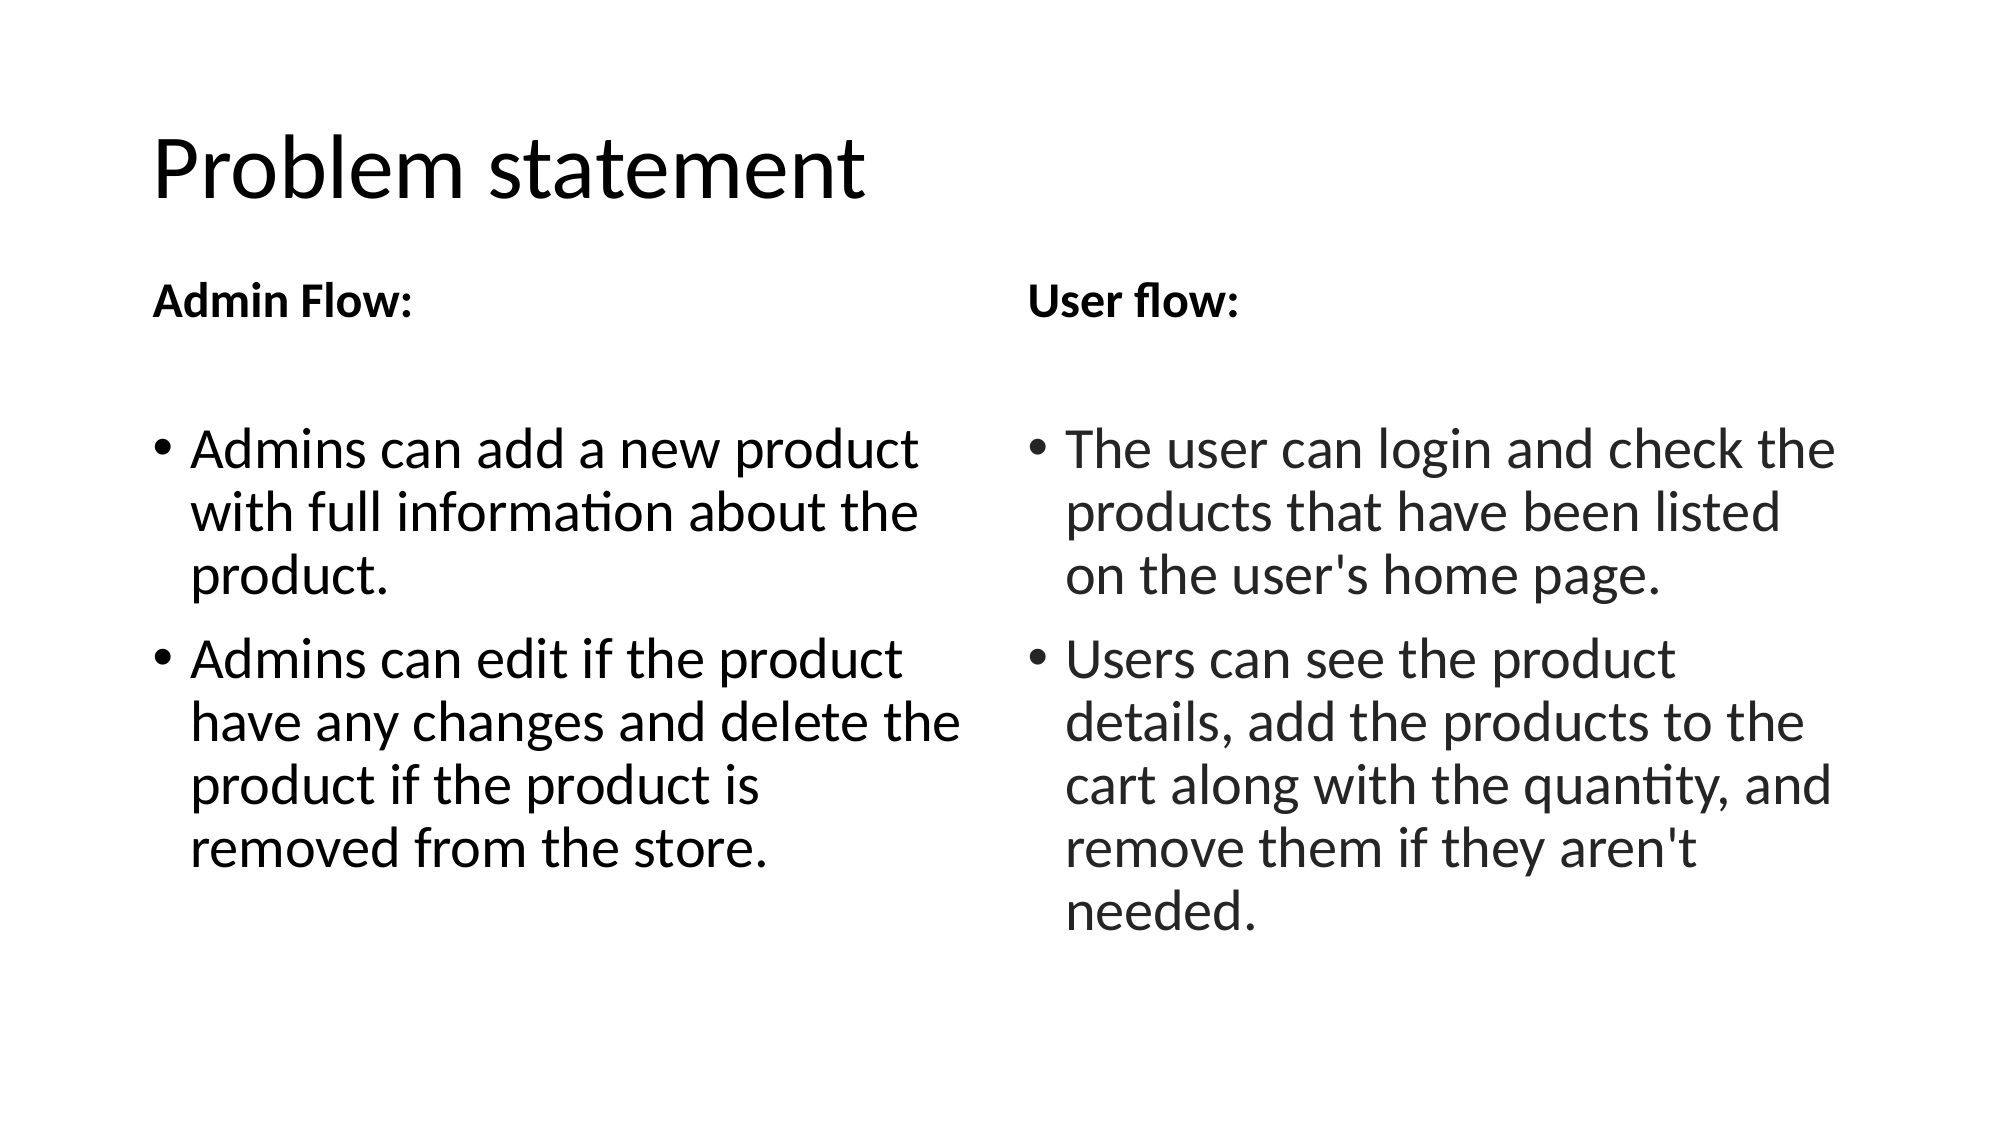

# Problem statement
Admin Flow:

User flow:

Admins can add a new product with full information about the product.
Admins can edit if the product have any changes and delete the product if the product is removed from the store.

The user can login and check the products that have been listed on the user's home page.
Users can see the product details, add the products to the cart along with the quantity, and remove them if they aren't needed.